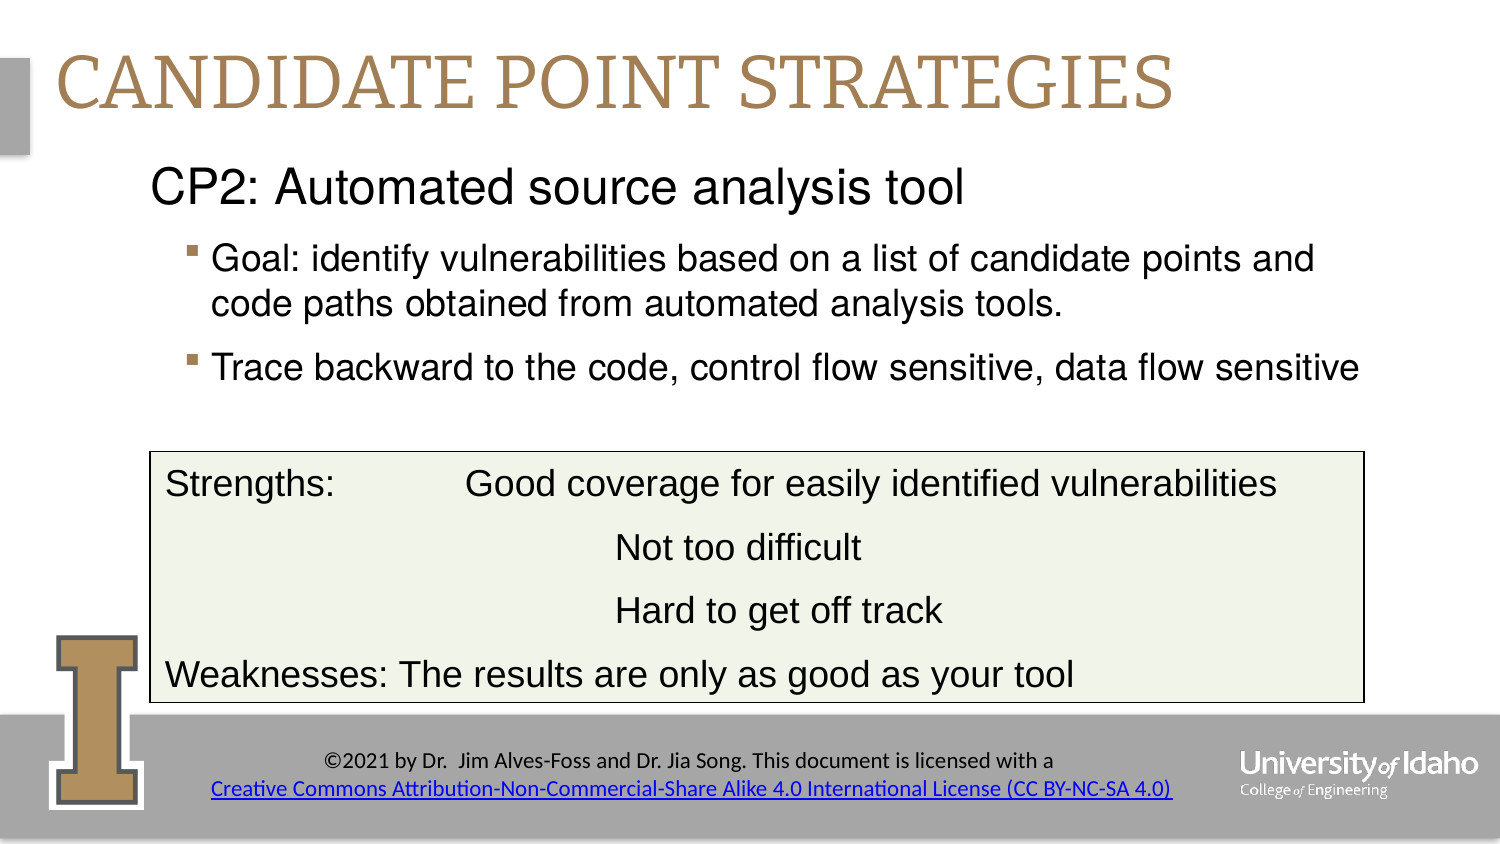

# Candidate Point Strategies
CP2: Automated source analysis tool
Goal: identify vulnerabilities based on a list of candidate points and code paths obtained from automated analysis tools.
Trace backward to the code, control flow sensitive, data flow sensitive
Strengths: 	Good coverage for easily identified vulnerabilities
			Not too difficult
			Hard to get off track
Weaknesses: The results are only as good as your tool